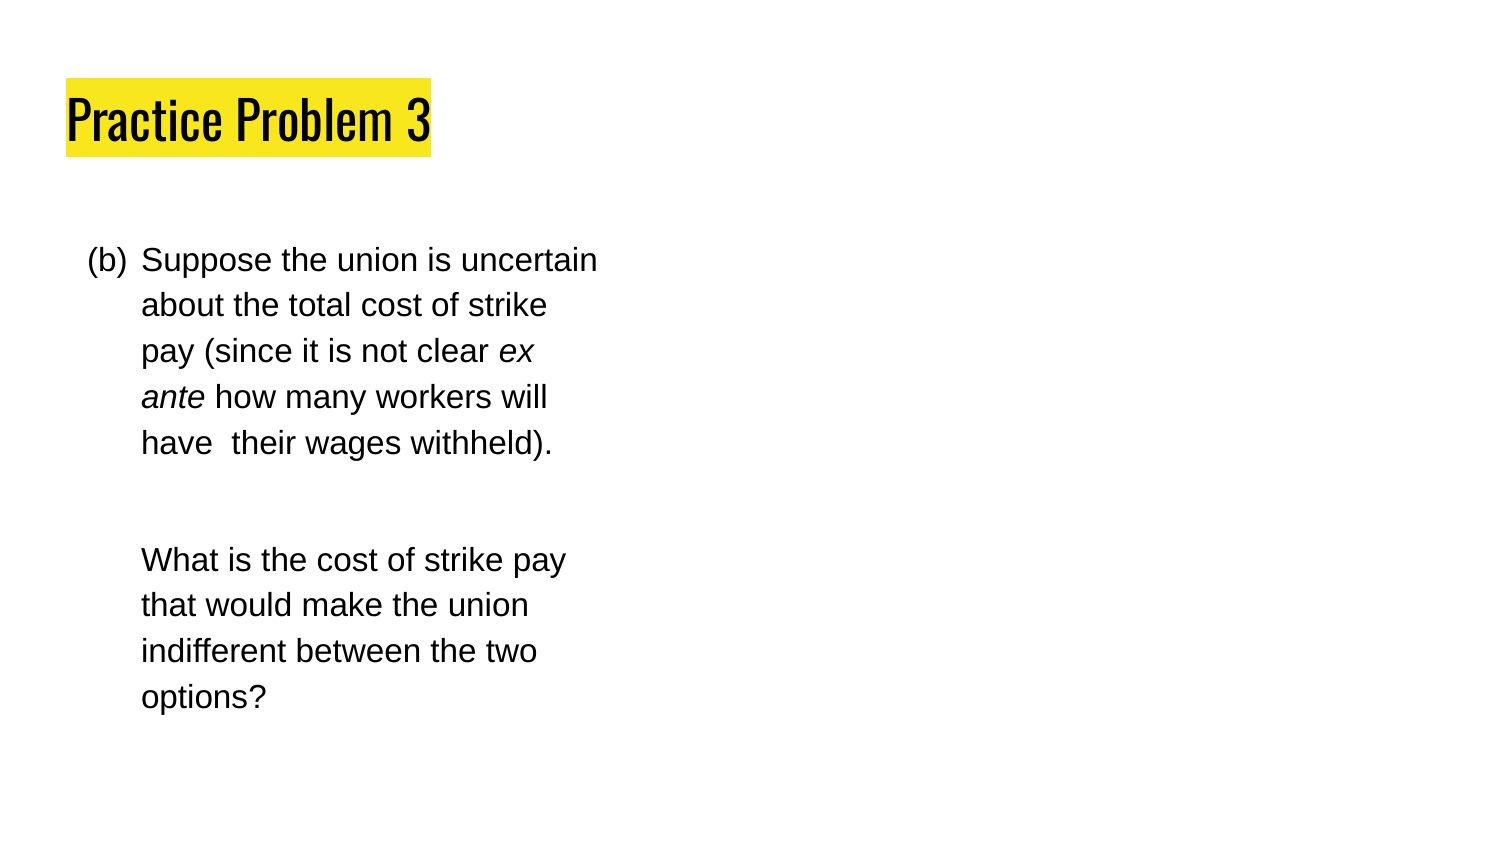

# Practice Problem 3
Jk
Suppose the union is uncertain about the total cost of strike pay (since it is not clear ex ante how many workers will have  their wages withheld).

What is the cost of strike pay that would make the union indifferent between the two options?